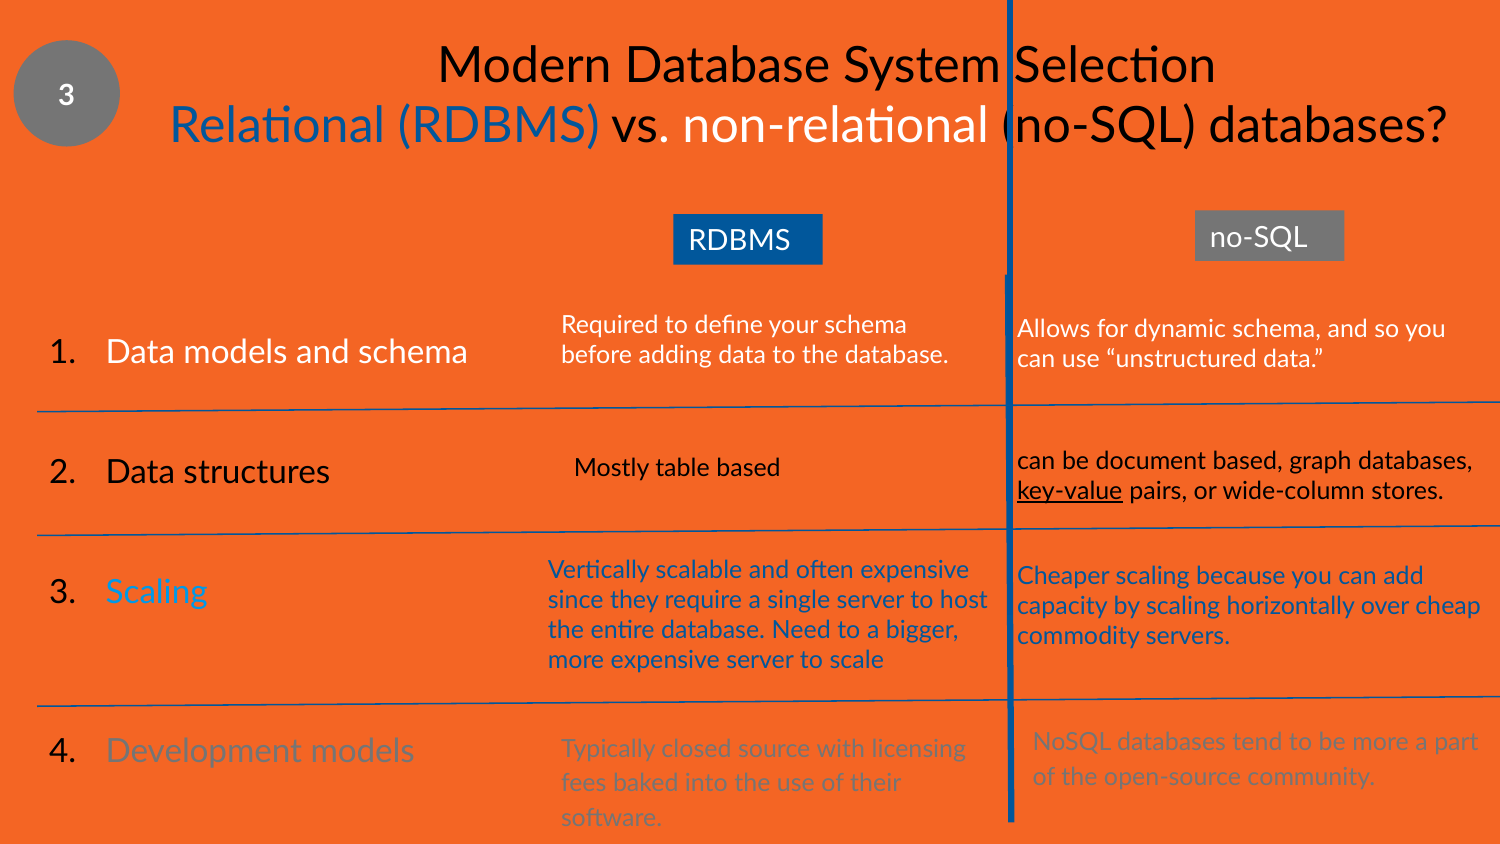

Modern Database System Selection
Relational (RDBMS) vs. non-relational (no-SQL) databases?
3

no-SQL
RDBMS
Required to define your schema before adding data to the database.
Allows for dynamic schema, and so you can use “unstructured data.”
Data models and schema

Data structures

Scaling

Development models

can be document based, graph databases, key-value pairs, or wide-column stores.
Mostly table based
Vertically scalable and often expensive since they require a single server to host the entire database. Need to a bigger, more expensive server to scale
Cheaper scaling because you can add capacity by scaling horizontally over cheap commodity servers.
NoSQL databases tend to be more a part of the open-source community.
Typically closed source with licensing fees baked into the use of their software.